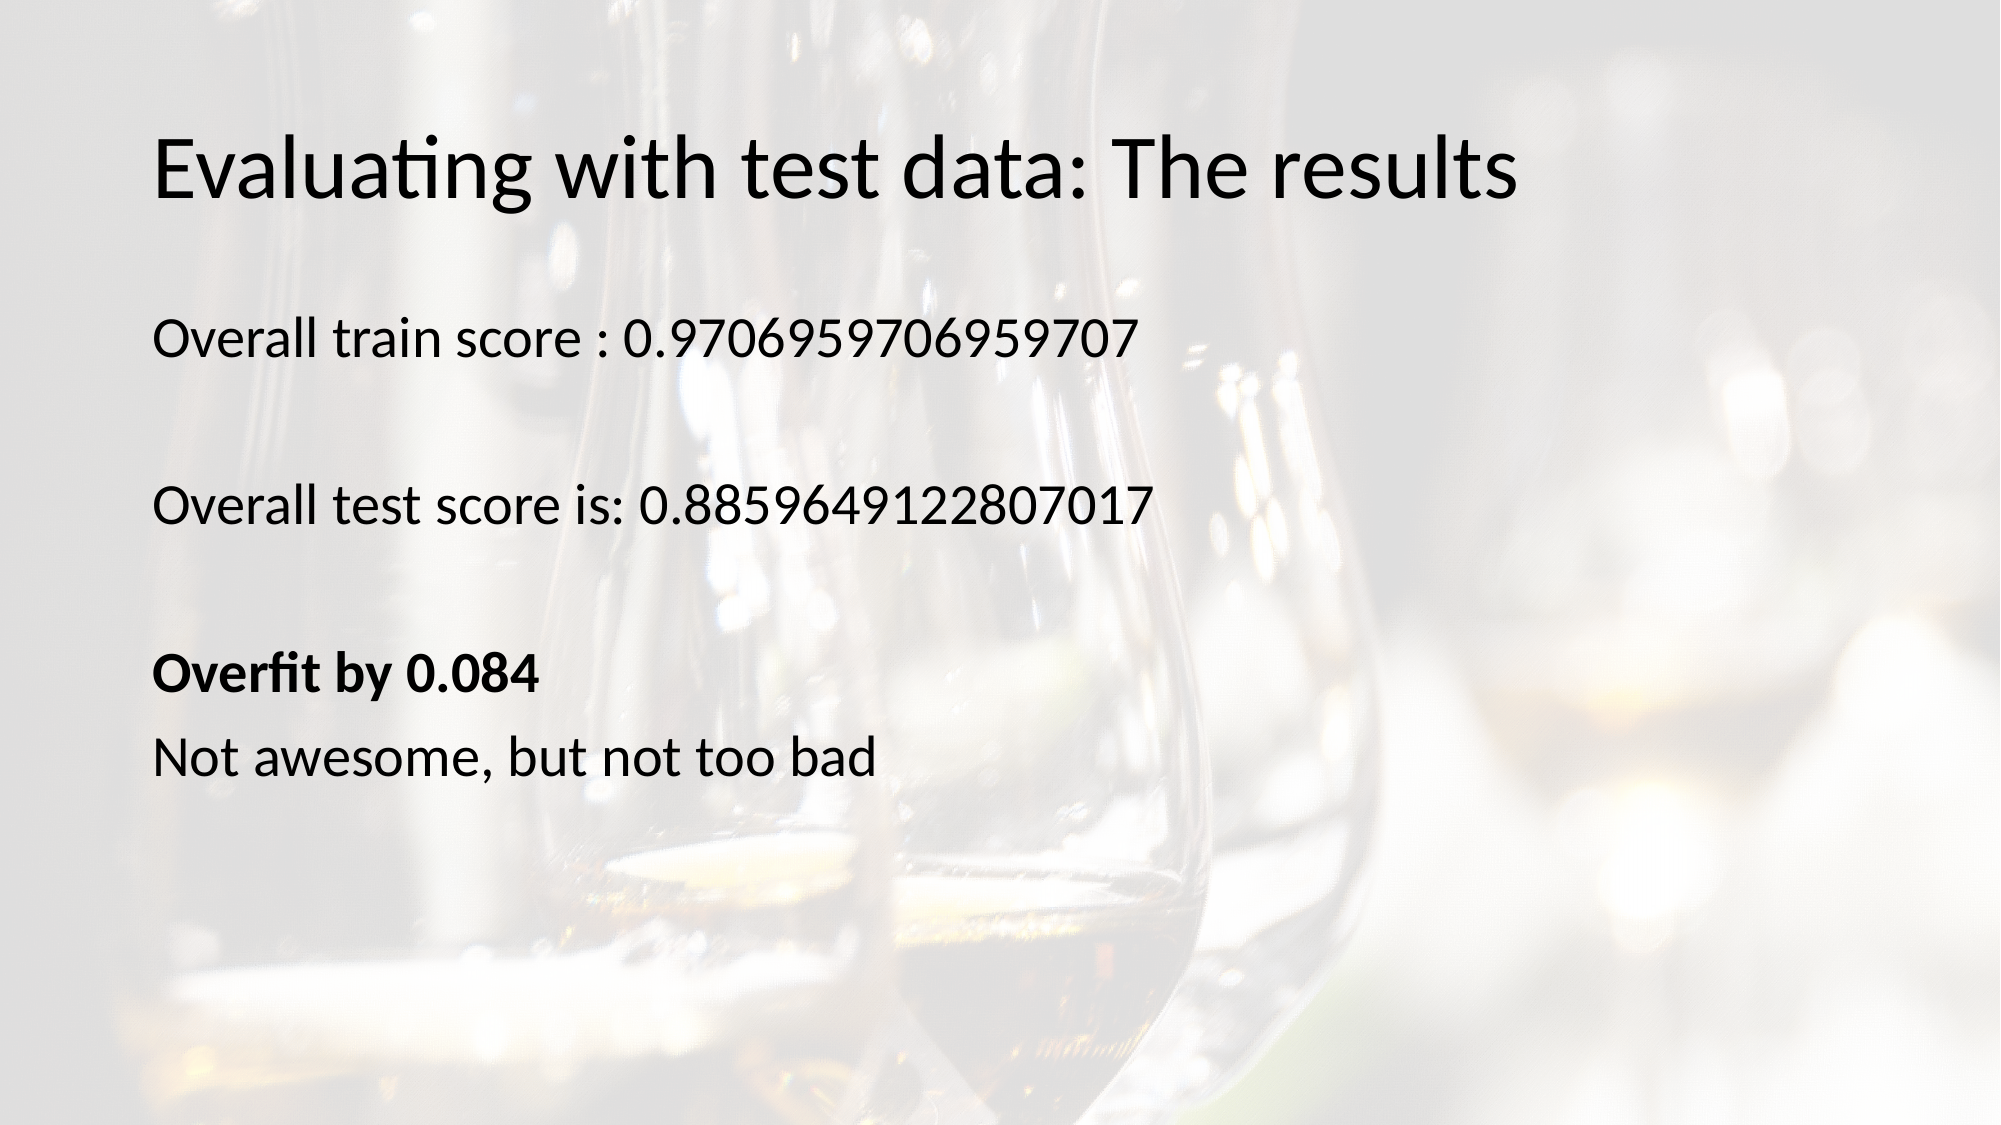

# Evaluating with test data: The results
Overall train score : 0.9706959706959707

Overall test score is: 0.8859649122807017

Overfit by 0.084
Not awesome, but not too bad